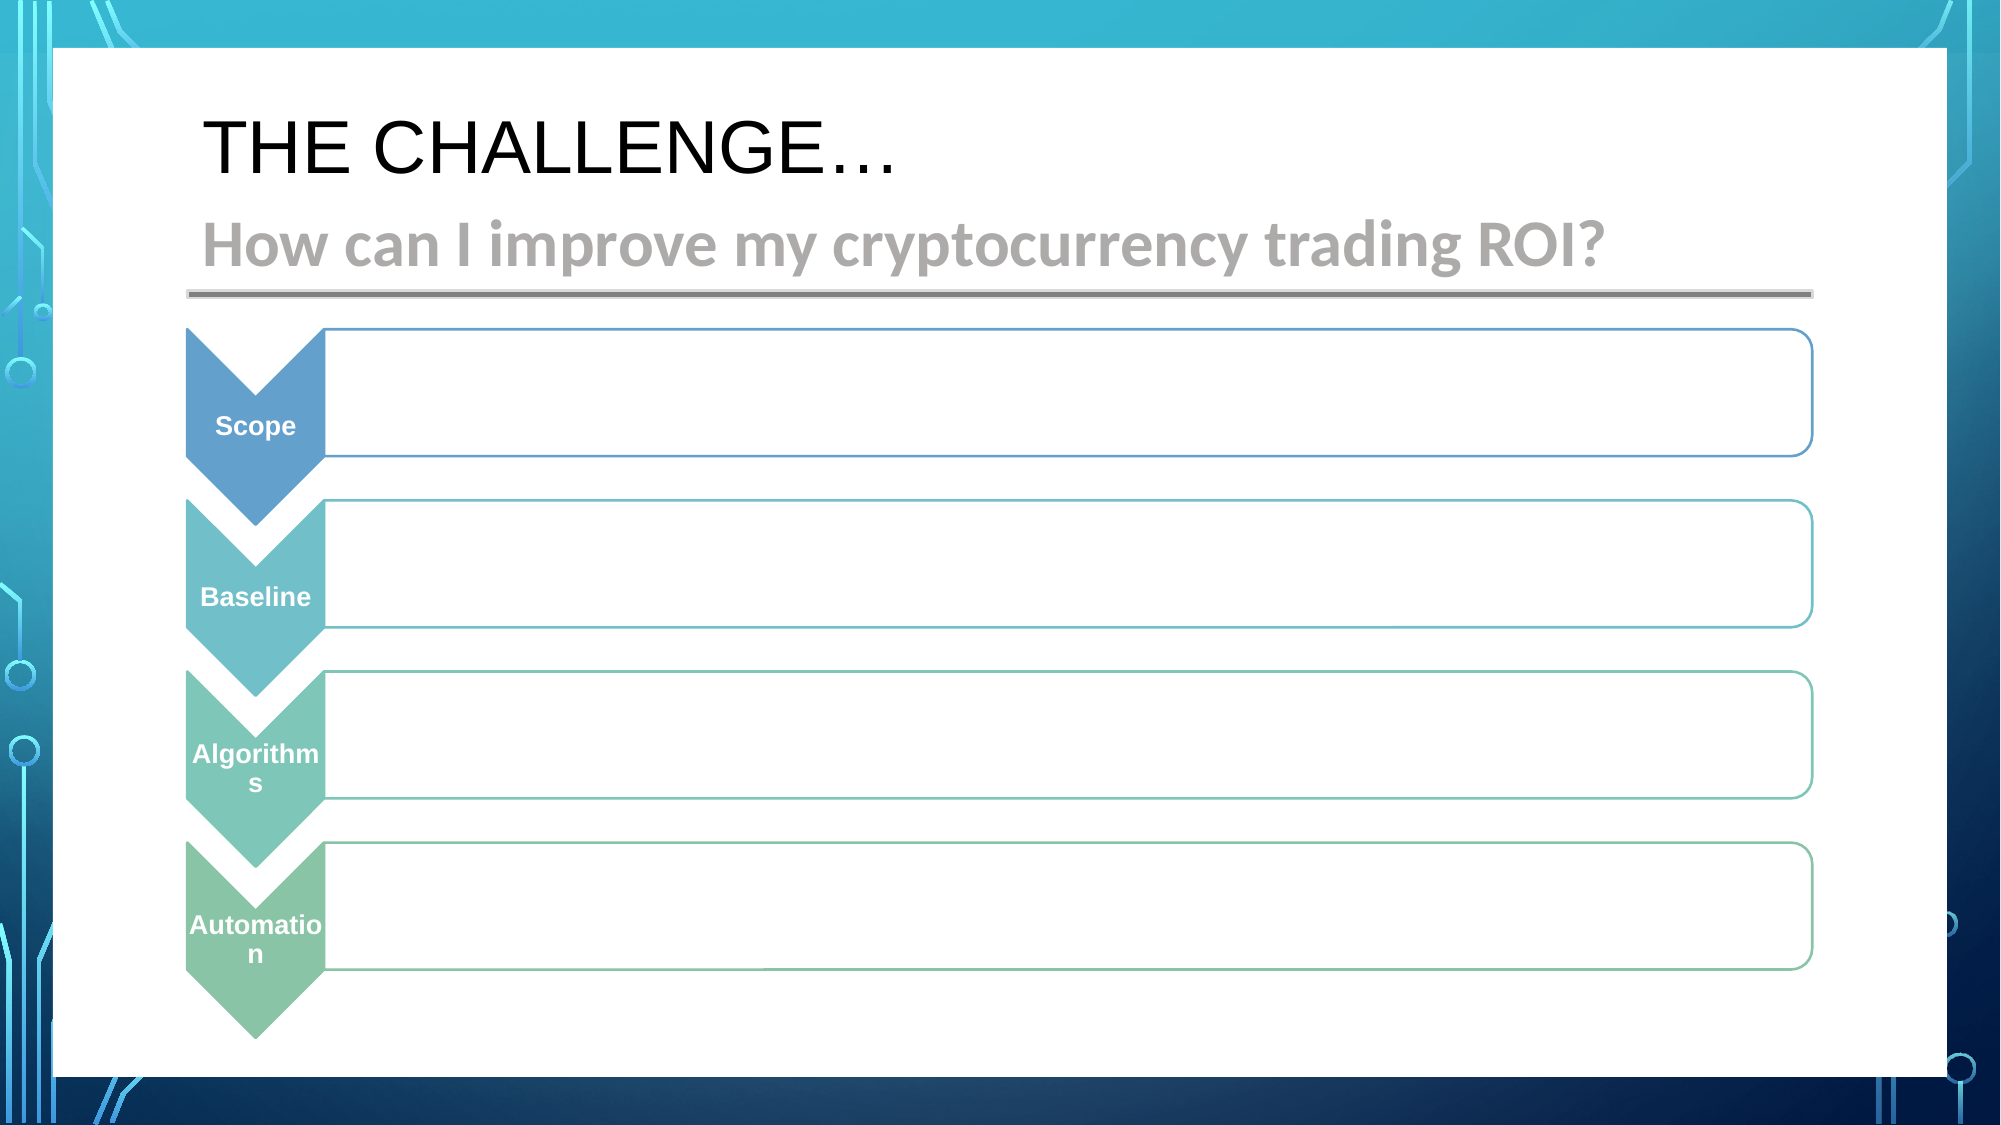

# The challenge…
How can I improve my cryptocurrency trading ROI?

Scope
Bitcoin only, testing with a 4 hour time frame
Baseline
Create a consolidated view of trading history and calculate existing ROI (including visualization)
Algorithms
Understand which trading signals are predictive and which machine learning algorithms are most profitable
Automation
Connect the algorithms to a trading bot and scale